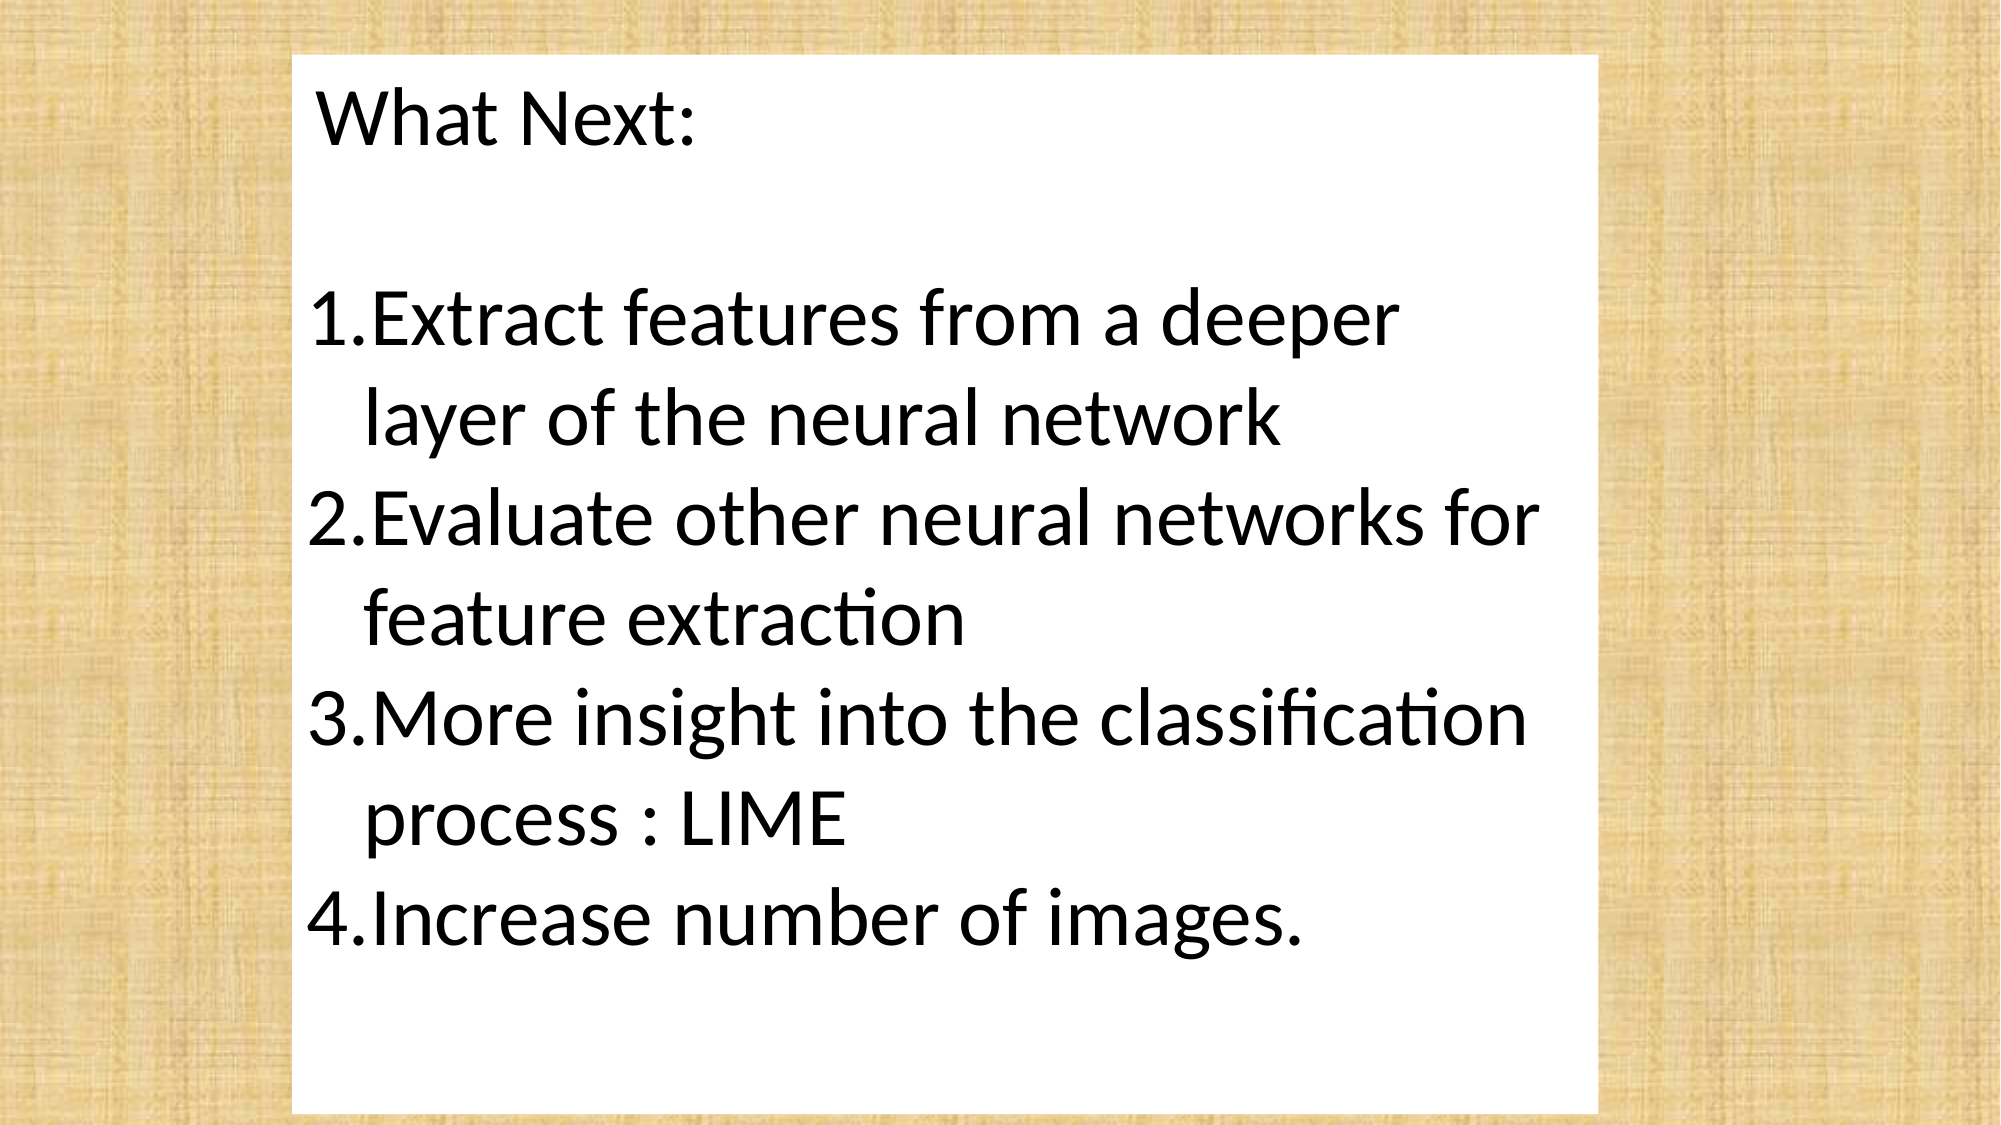

What Next:

Extract features from a deeper layer of the neural network
Evaluate other neural networks for feature extraction
More insight into the classification process : LIME
Increase number of images.